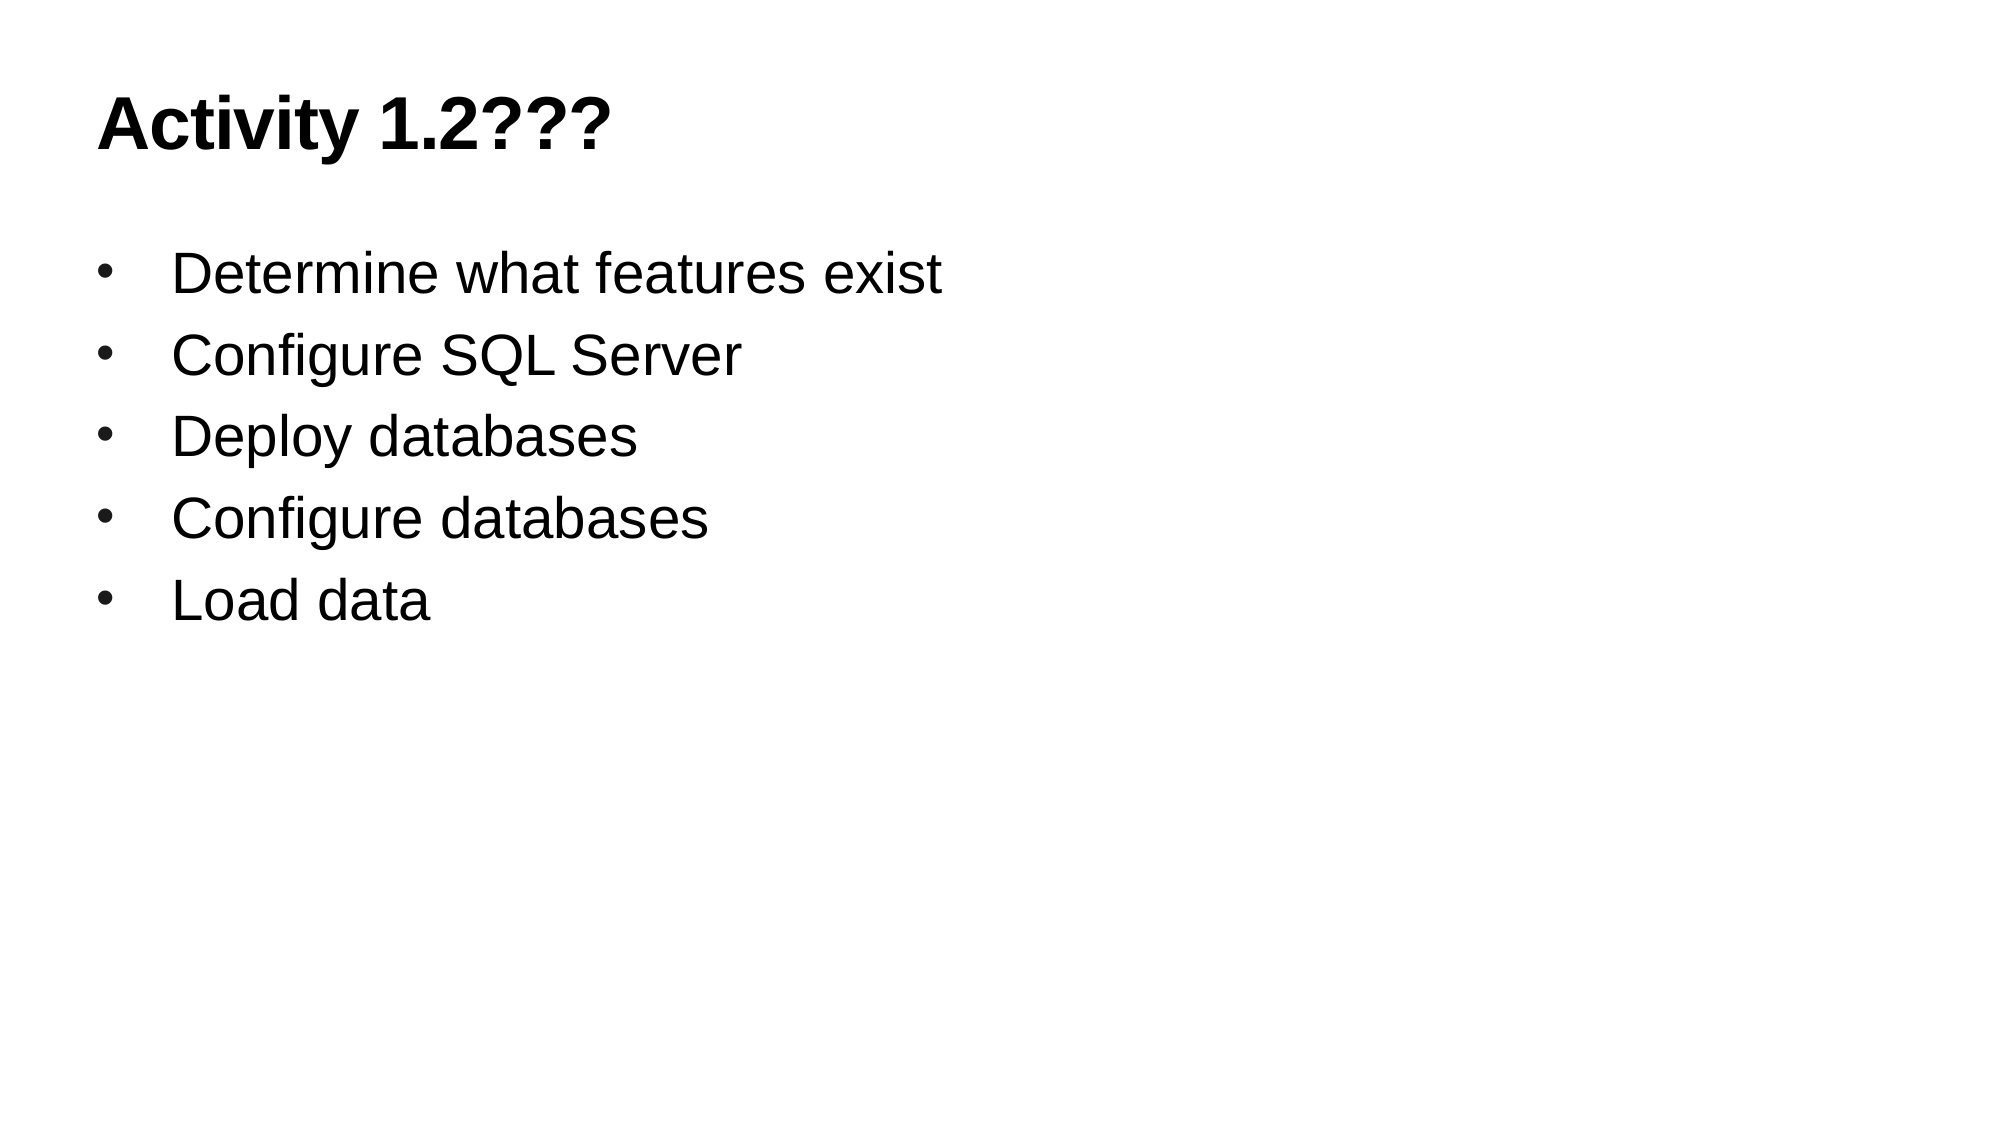

# Activity 1.2???
Determine what features exist
Configure SQL Server
Deploy databases
Configure databases
Load data